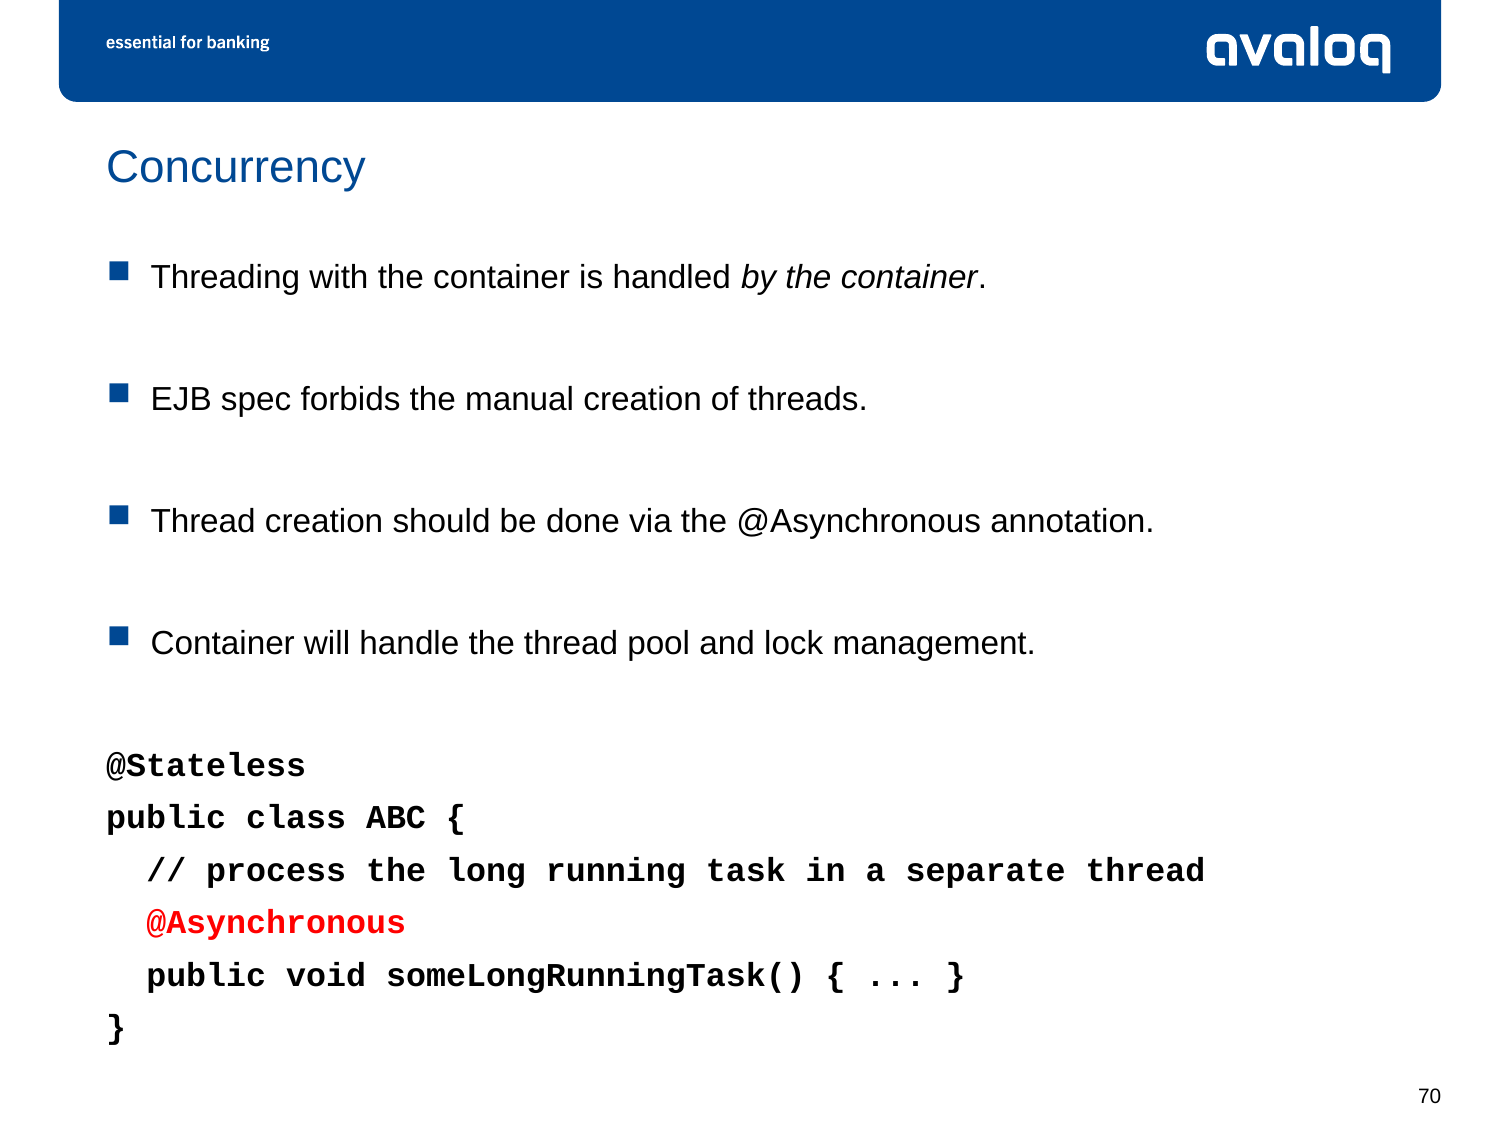

# Concurrency
Threading with the container is handled by the container.

EJB spec forbids the manual creation of threads.

Thread creation should be done via the @Asynchronous annotation.

Container will handle the thread pool and lock management.

@Stateless
public class ABC {
  // process the long running task in a separate thread
  @Asynchronous
  public void someLongRunningTask() { ... }
}

70